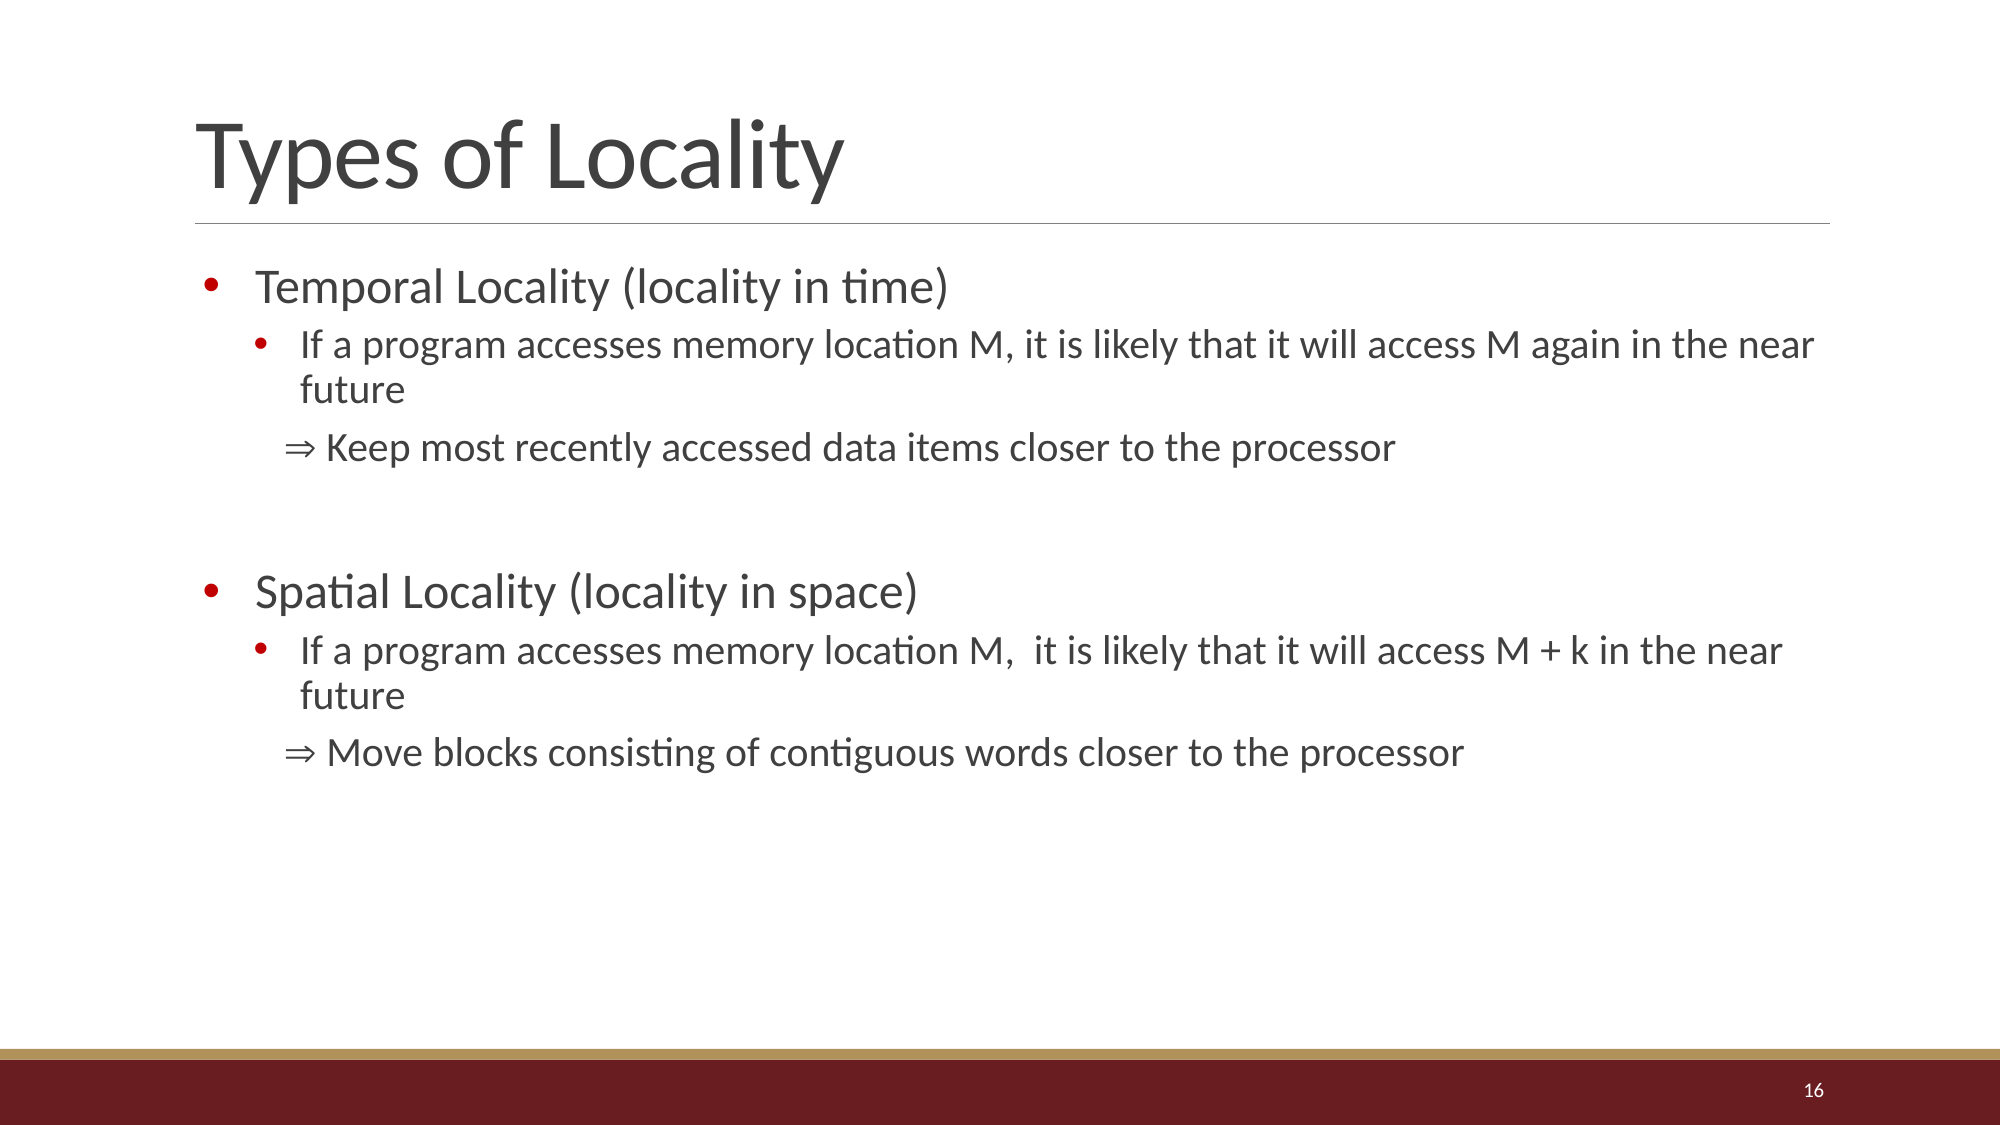

# Types of Locality
Temporal Locality (locality in time)
If a program accesses memory location M, it is likely that it will access M again in the near future
⇒ Keep most recently accessed data items closer to the processor

Spatial Locality (locality in space)
If a program accesses memory location M,  it is likely that it will access M + k in the near future
⇒ Move blocks consisting of contiguous words closer to the processor

16